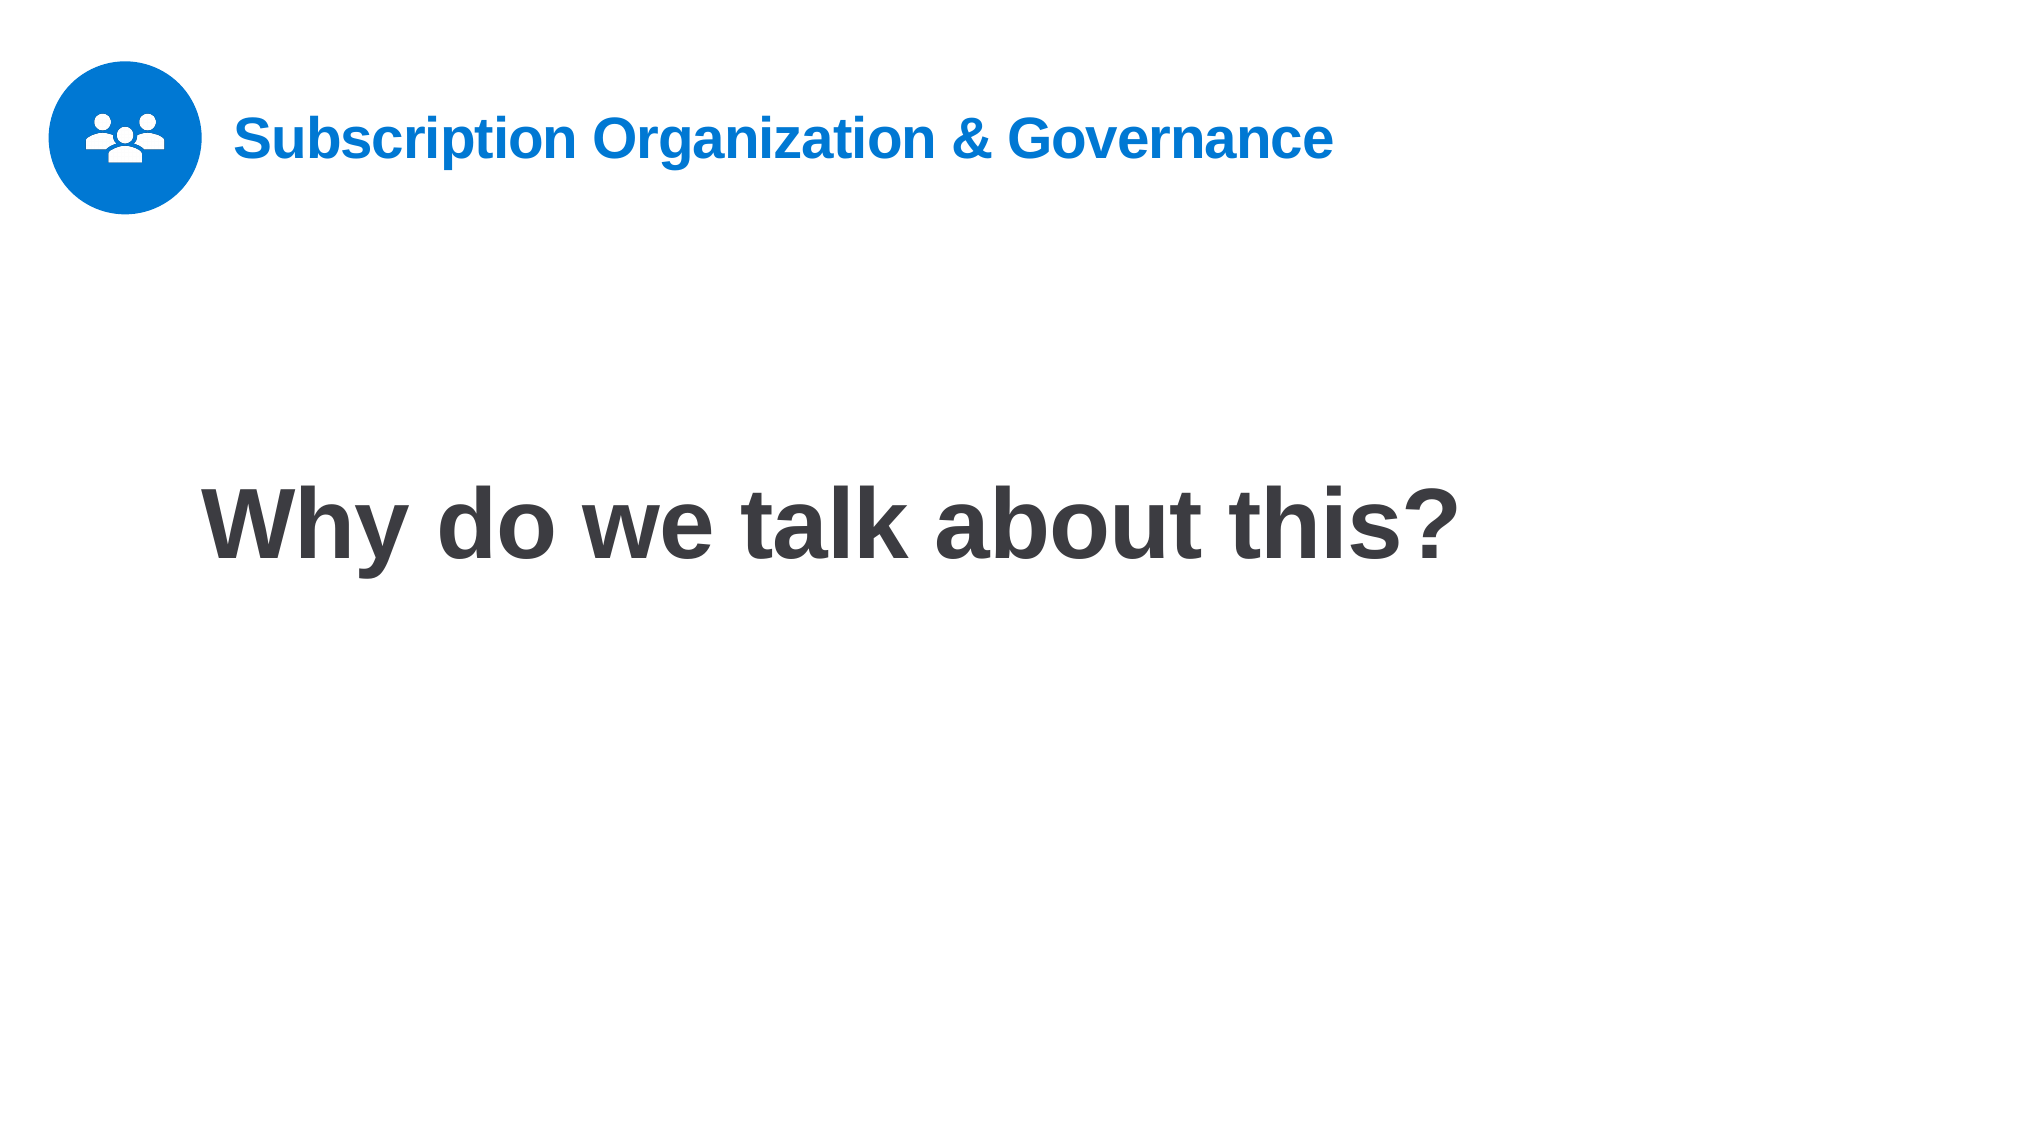

# Subscription Organization & Governance
Why do we talk about this?